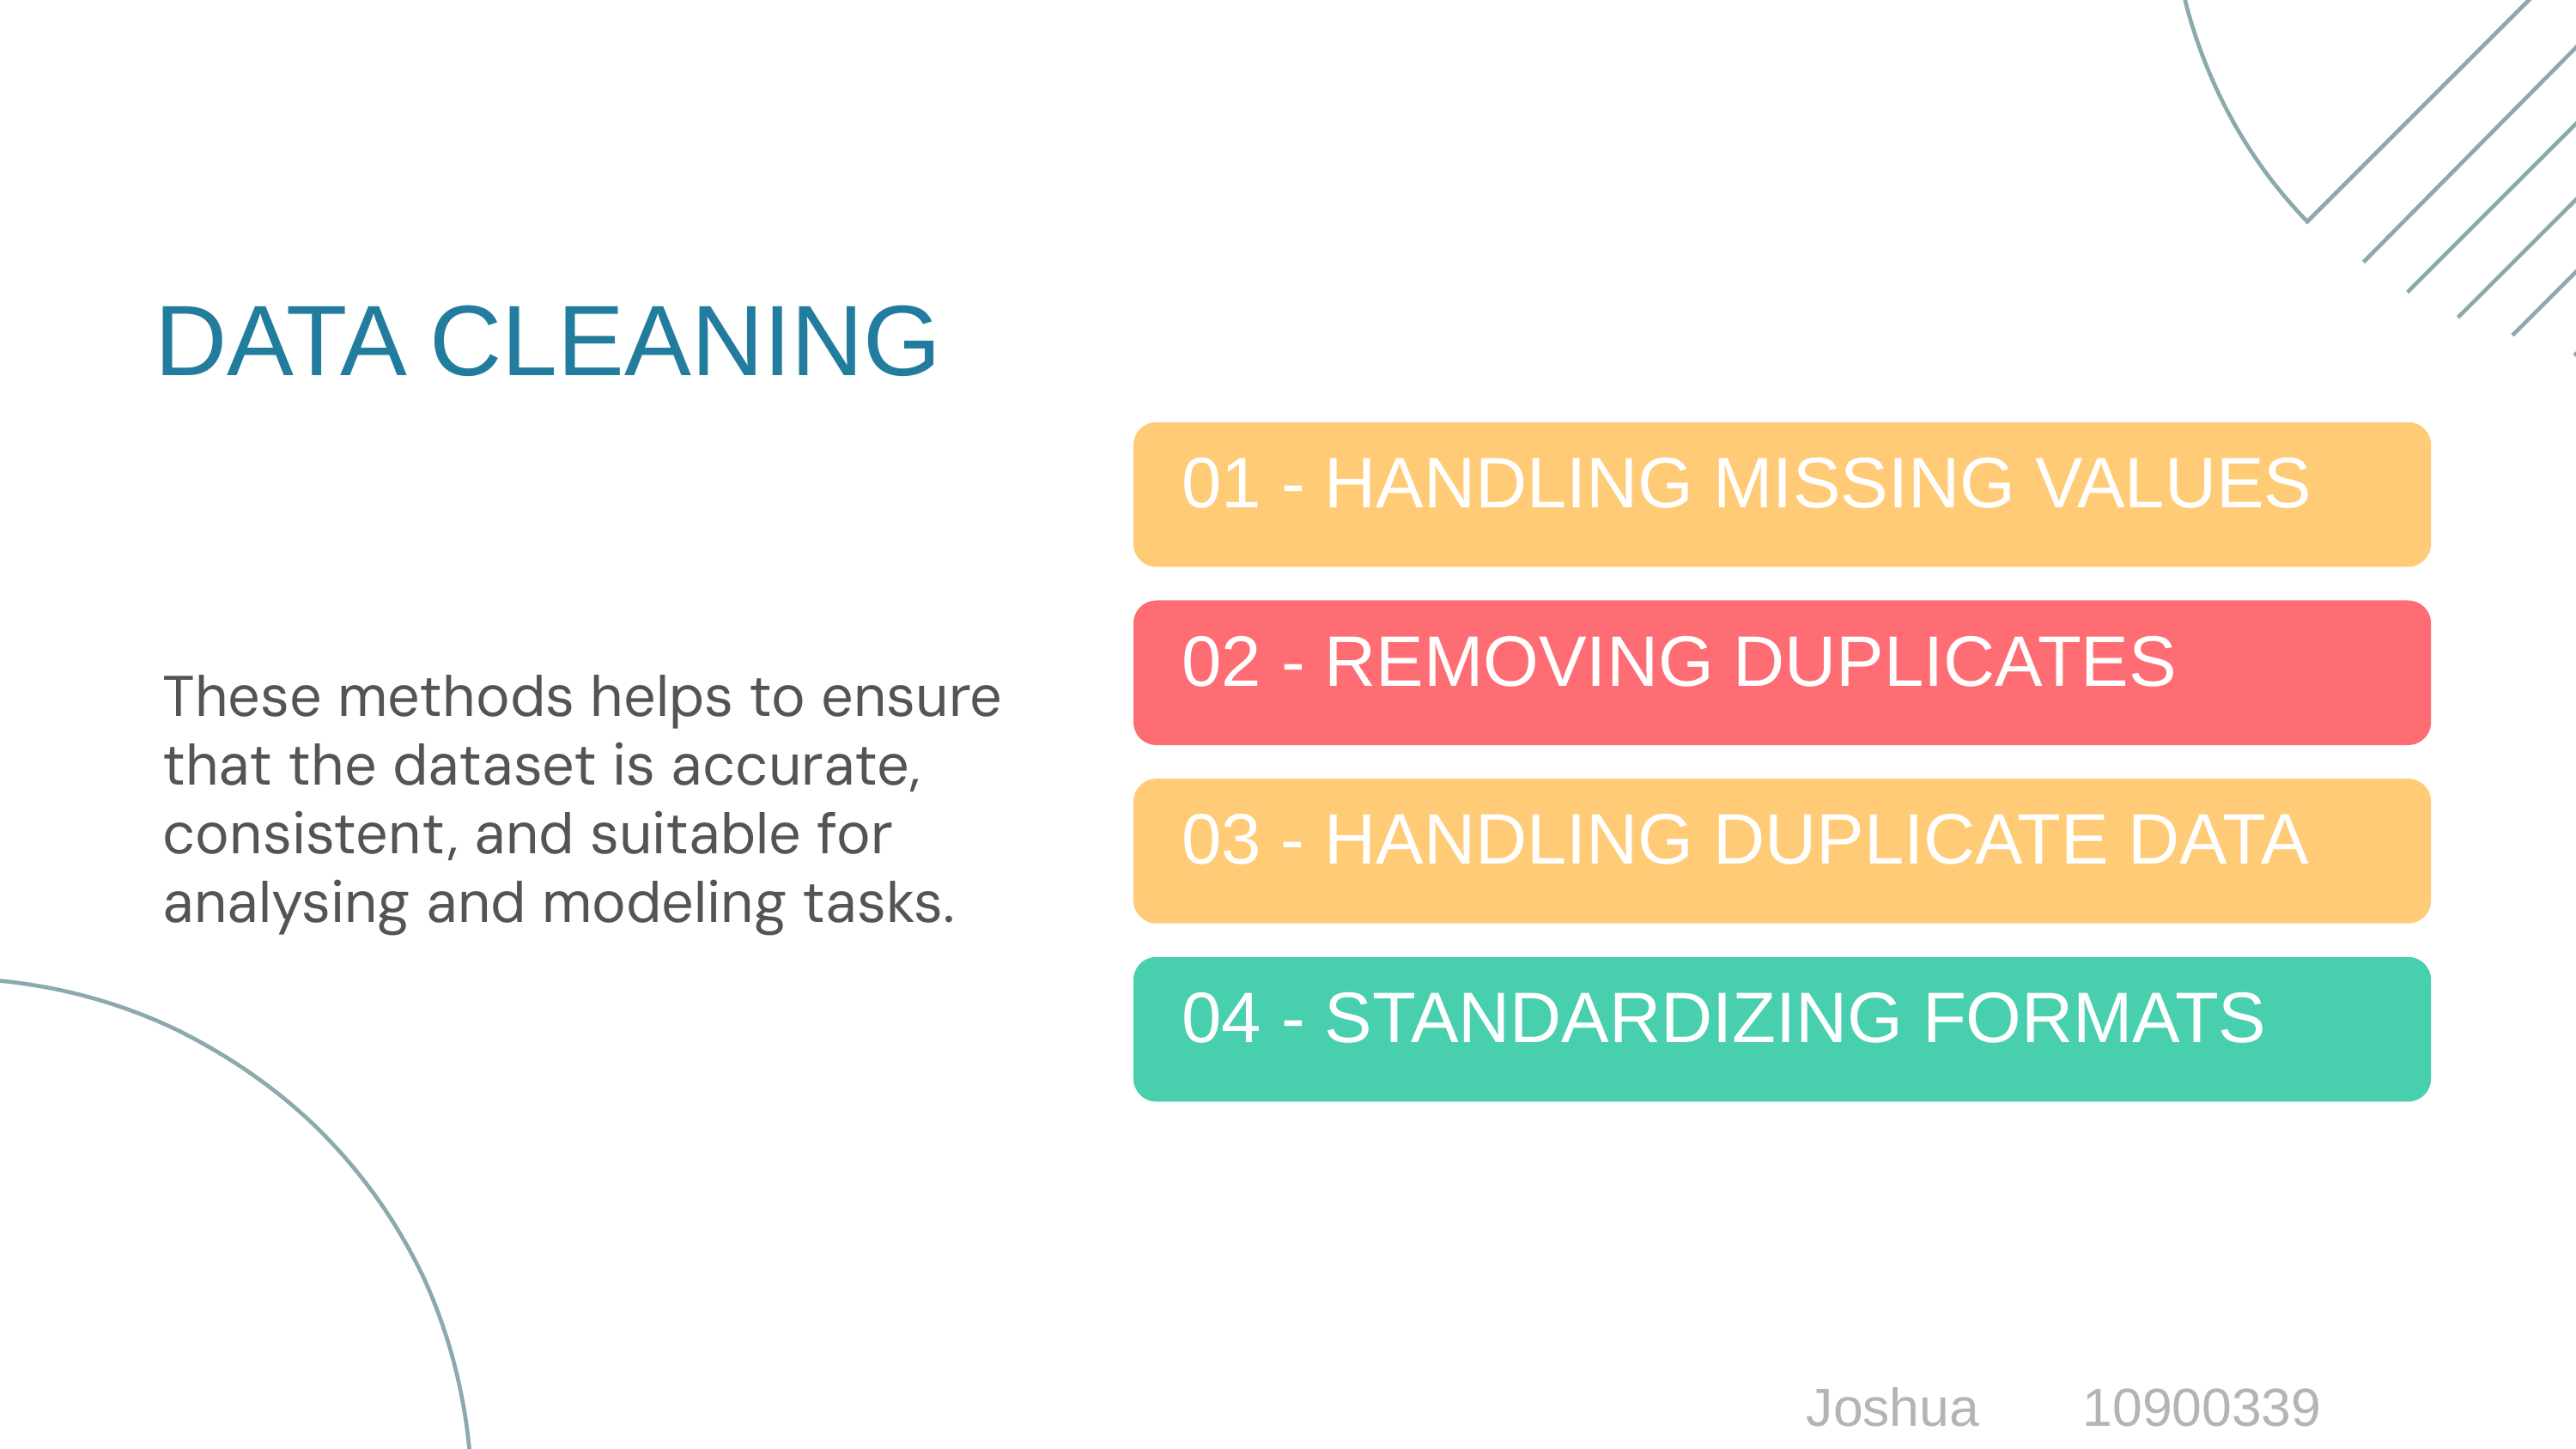

DATA CLEANING

01 - HANDLING MISSING VALUES

02 - REMOVING DUPLICATES
These methods helps to ensure that the dataset is accurate, consistent, and suitable for analysing and modeling tasks.

03 - HANDLING DUPLICATE DATA

04 - STANDARDIZING FORMATS

Joshua       10900339